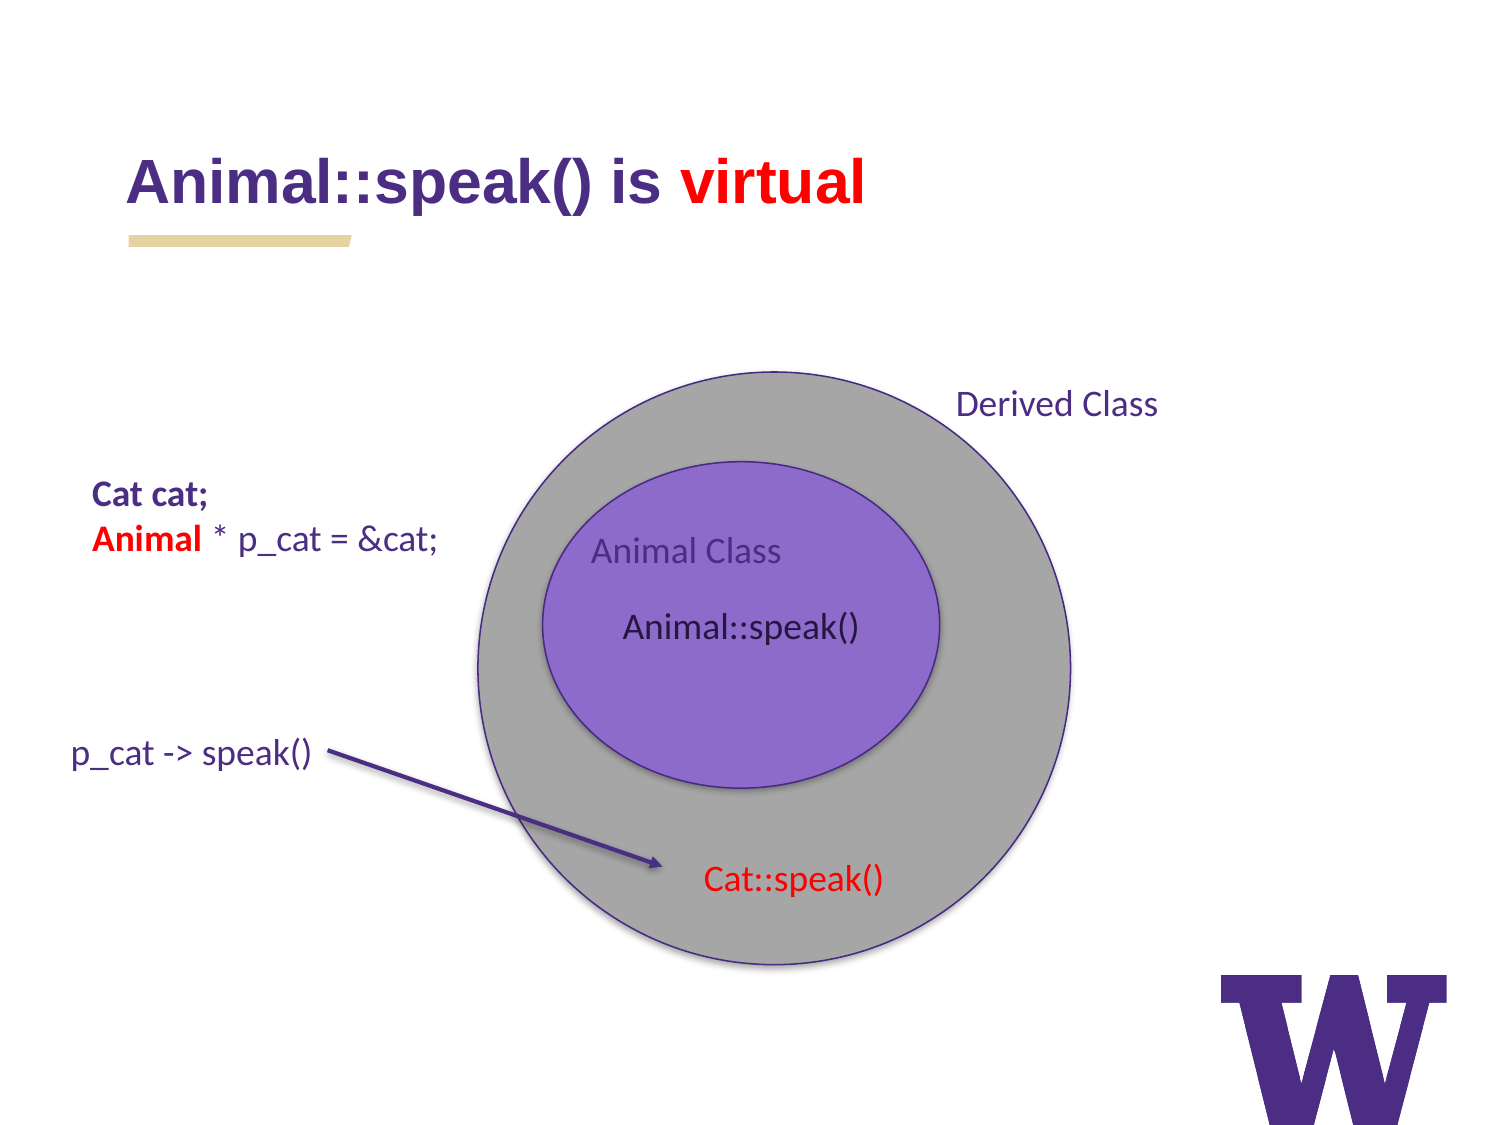

# Animal::speak() is virtual

Derived Class
Cat cat;
Animal * p_cat = &cat;
Animal::speak()
Animal Class
p_cat -> speak()
Cat::speak()